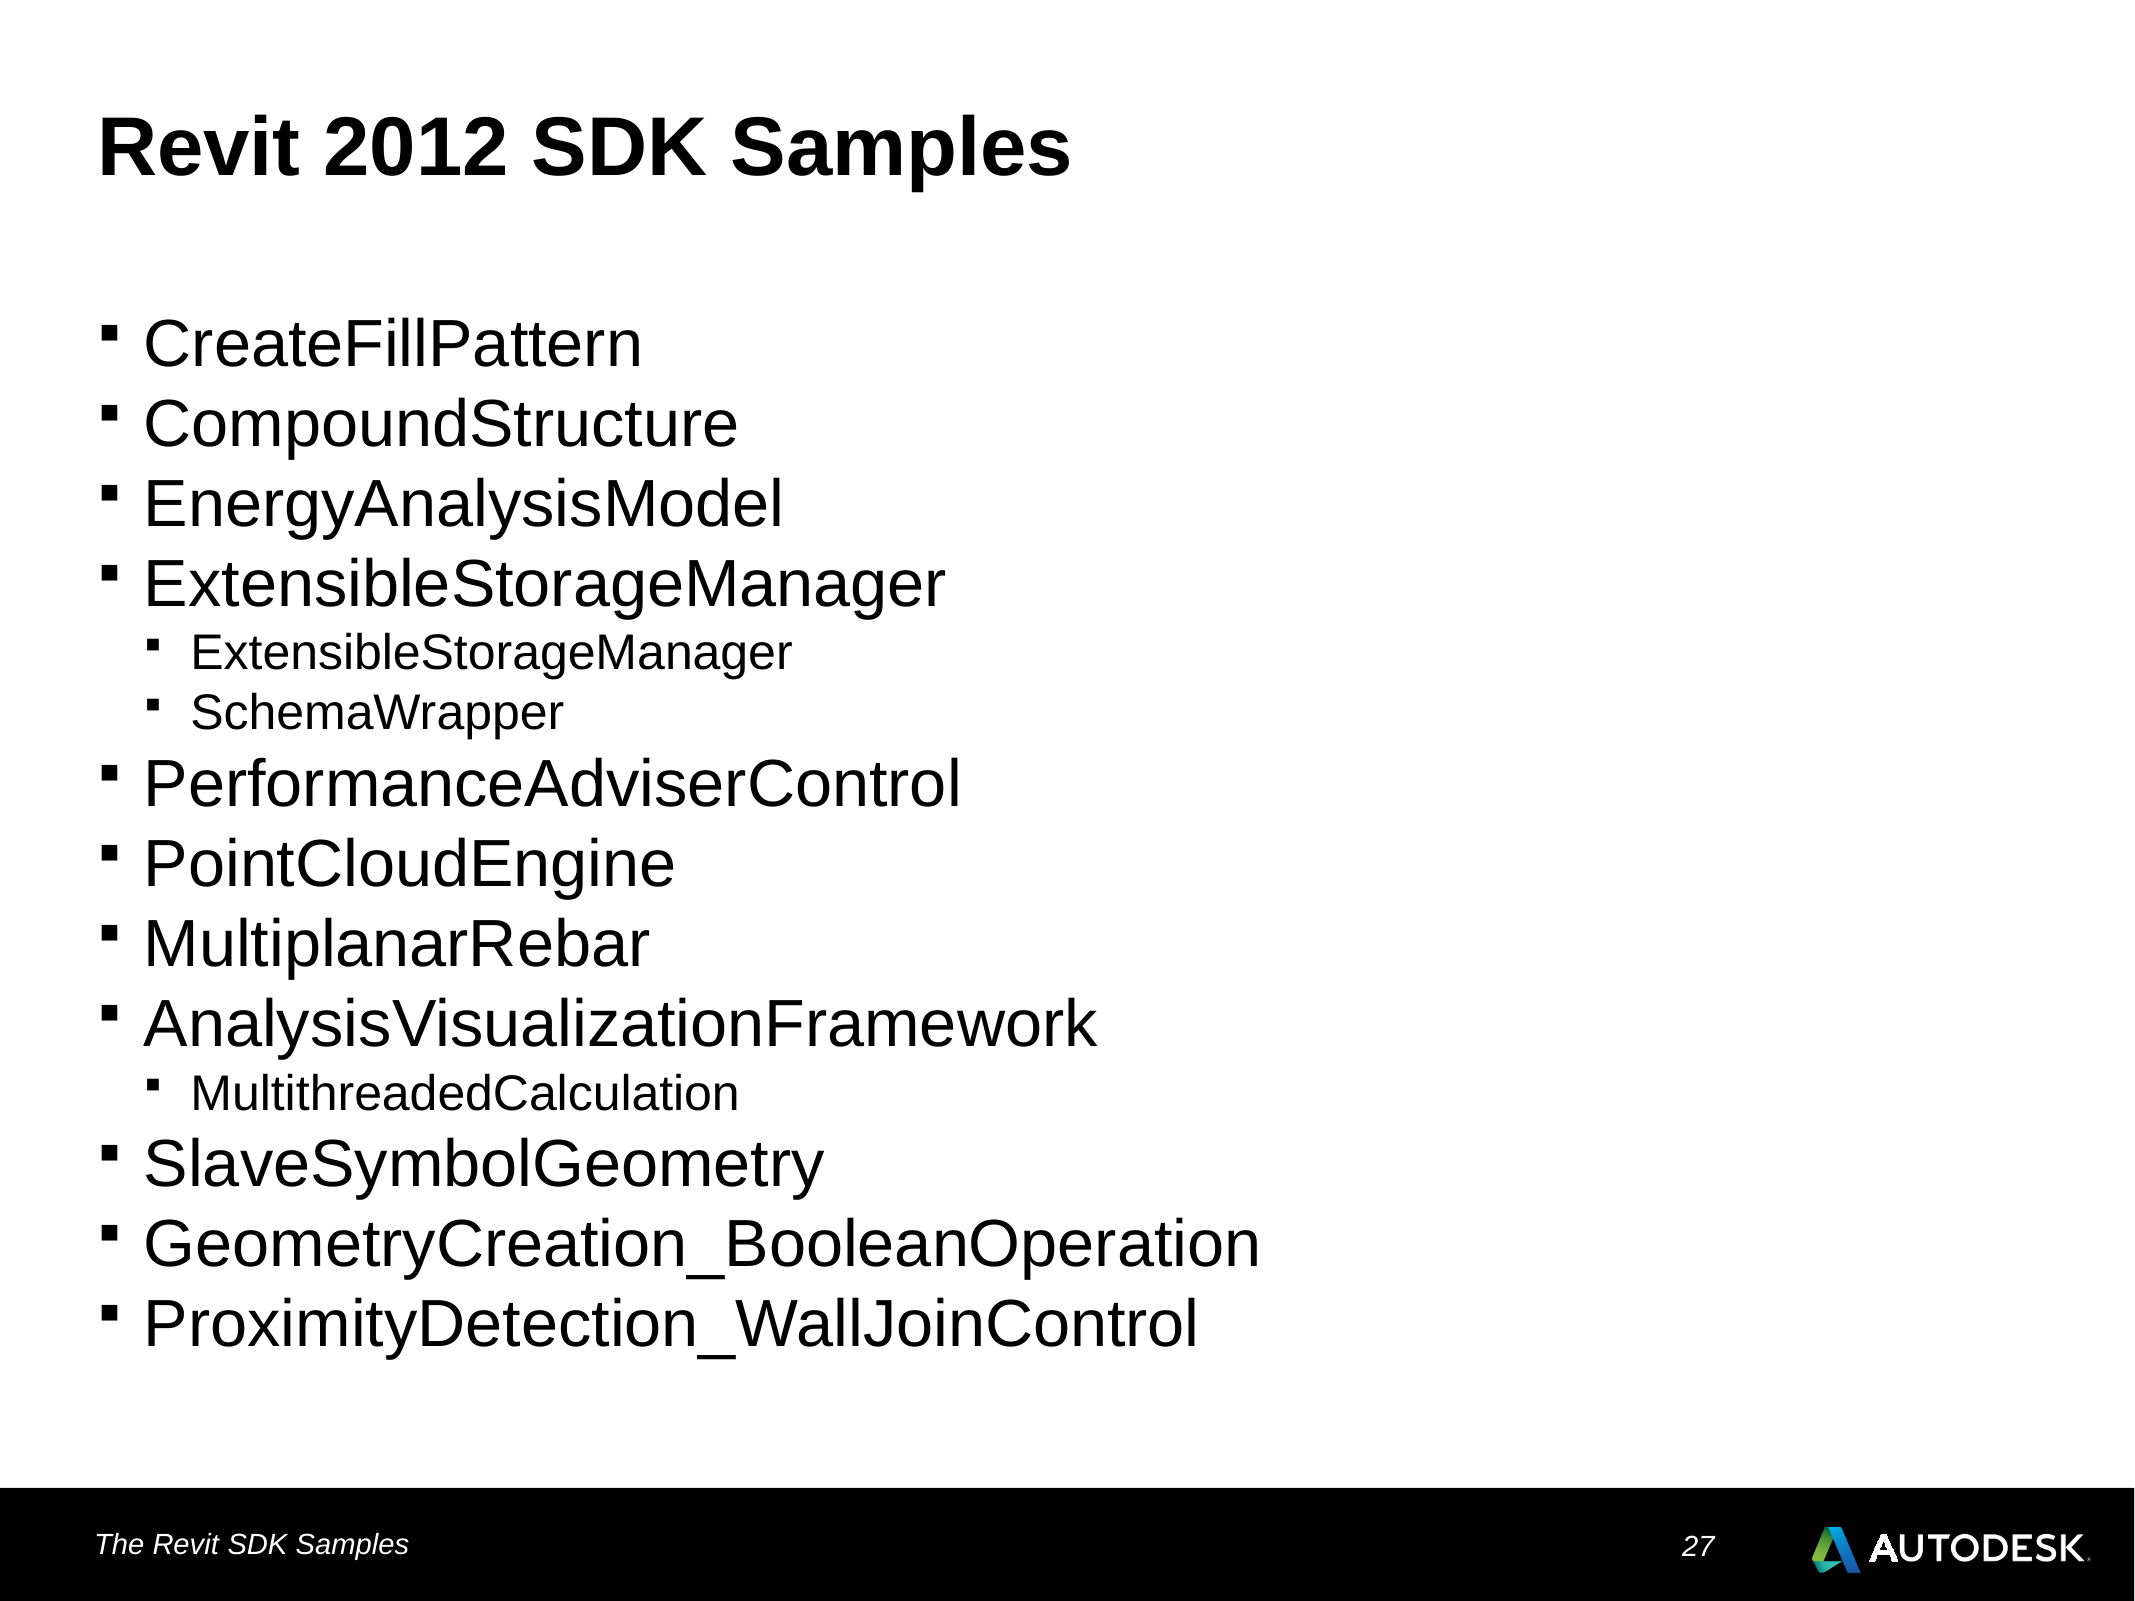

# Revit 2012 SDK Samples
CreateFillPattern
CompoundStructure
EnergyAnalysisModel
ExtensibleStorageManager
ExtensibleStorageManager
SchemaWrapper
PerformanceAdviserControl
PointCloudEngine
MultiplanarRebar
AnalysisVisualizationFramework
MultithreadedCalculation
SlaveSymbolGeometry
GeometryCreation_BooleanOperation
ProximityDetection_WallJoinControl
The Revit SDK Samples
27